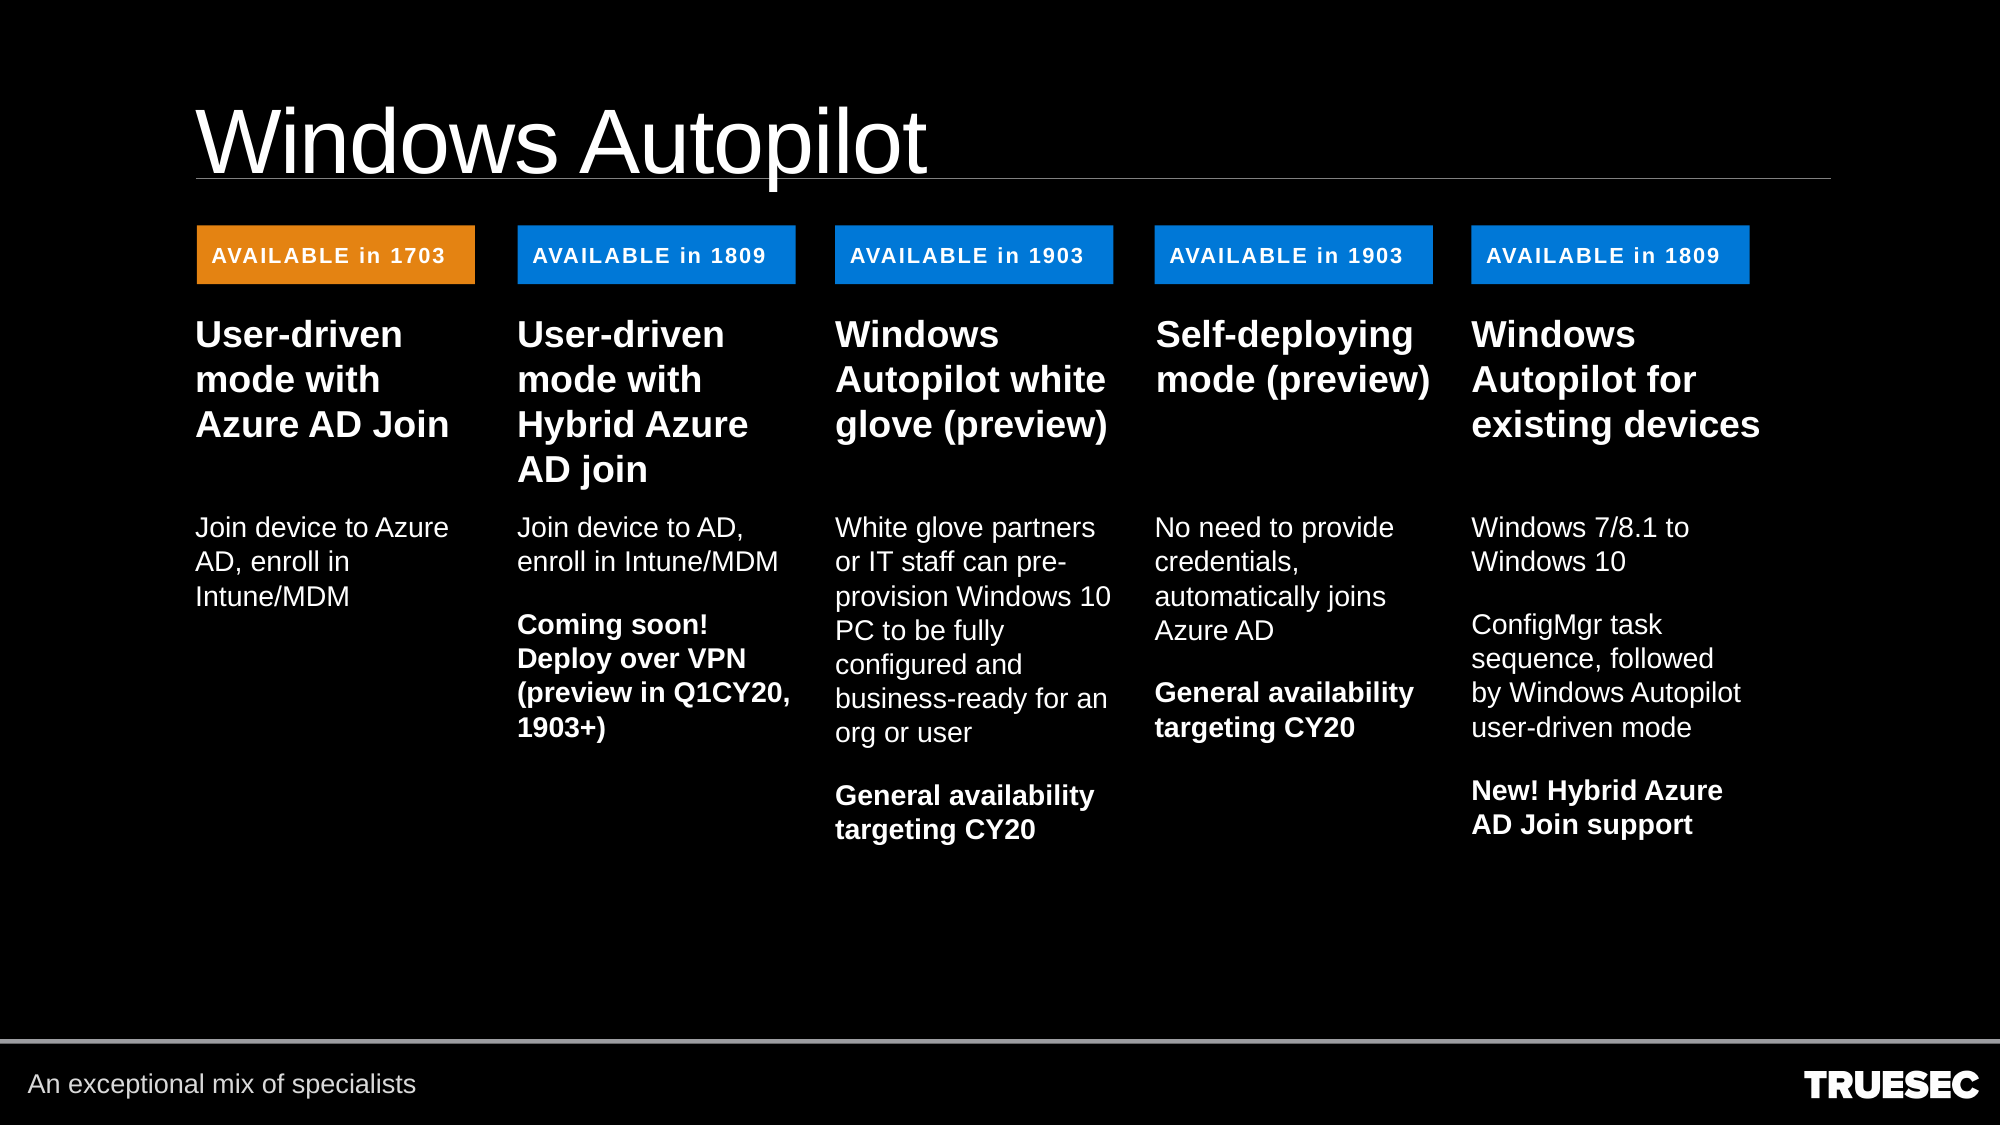

# Windows Autopilot
AVAILABLE in 1809
AVAILABLE in 1903
AVAILABLE in 1903
AVAILABLE in 1809
AVAILABLE in 1703
User-driven mode with Hybrid Azure AD join
Windows Autopilot white glove (preview)
Windows Autopilot for existing devices
Self-deploying mode (preview)
User-driven mode with Azure AD Join
Join device to AD, enroll in Intune/MDM
Coming soon! Deploy over VPN (preview in Q1CY20, 1903+)
Windows 7/8.1 to Windows 10
ConfigMgr task sequence, followed by Windows Autopilot user-driven mode
New! Hybrid Azure AD Join support
White glove partners or IT staff can pre-provision Windows 10 PC to be fully configured and business-ready for an org or user
General availability targeting CY20

Join device to Azure AD, enroll in Intune/MDM
No need to provide credentials, automatically joins Azure AD
General availability targeting CY20